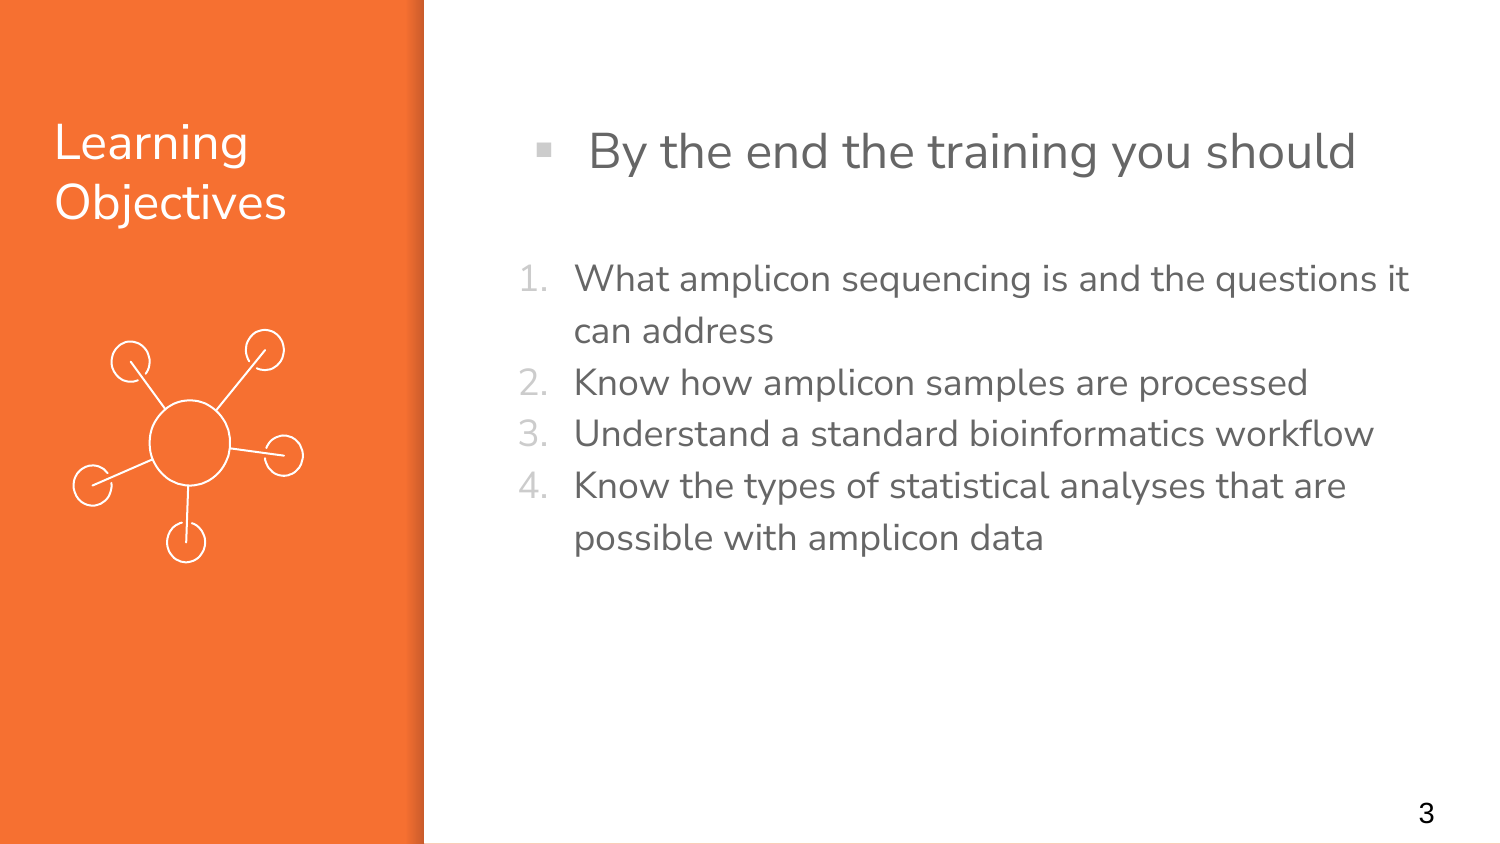

# Learning Objectives
By the end the training you should

What amplicon sequencing is and the questions it can address
Know how amplicon samples are processed
Understand a standard bioinformatics workflow
Know the types of statistical analyses that are possible with amplicon data

3